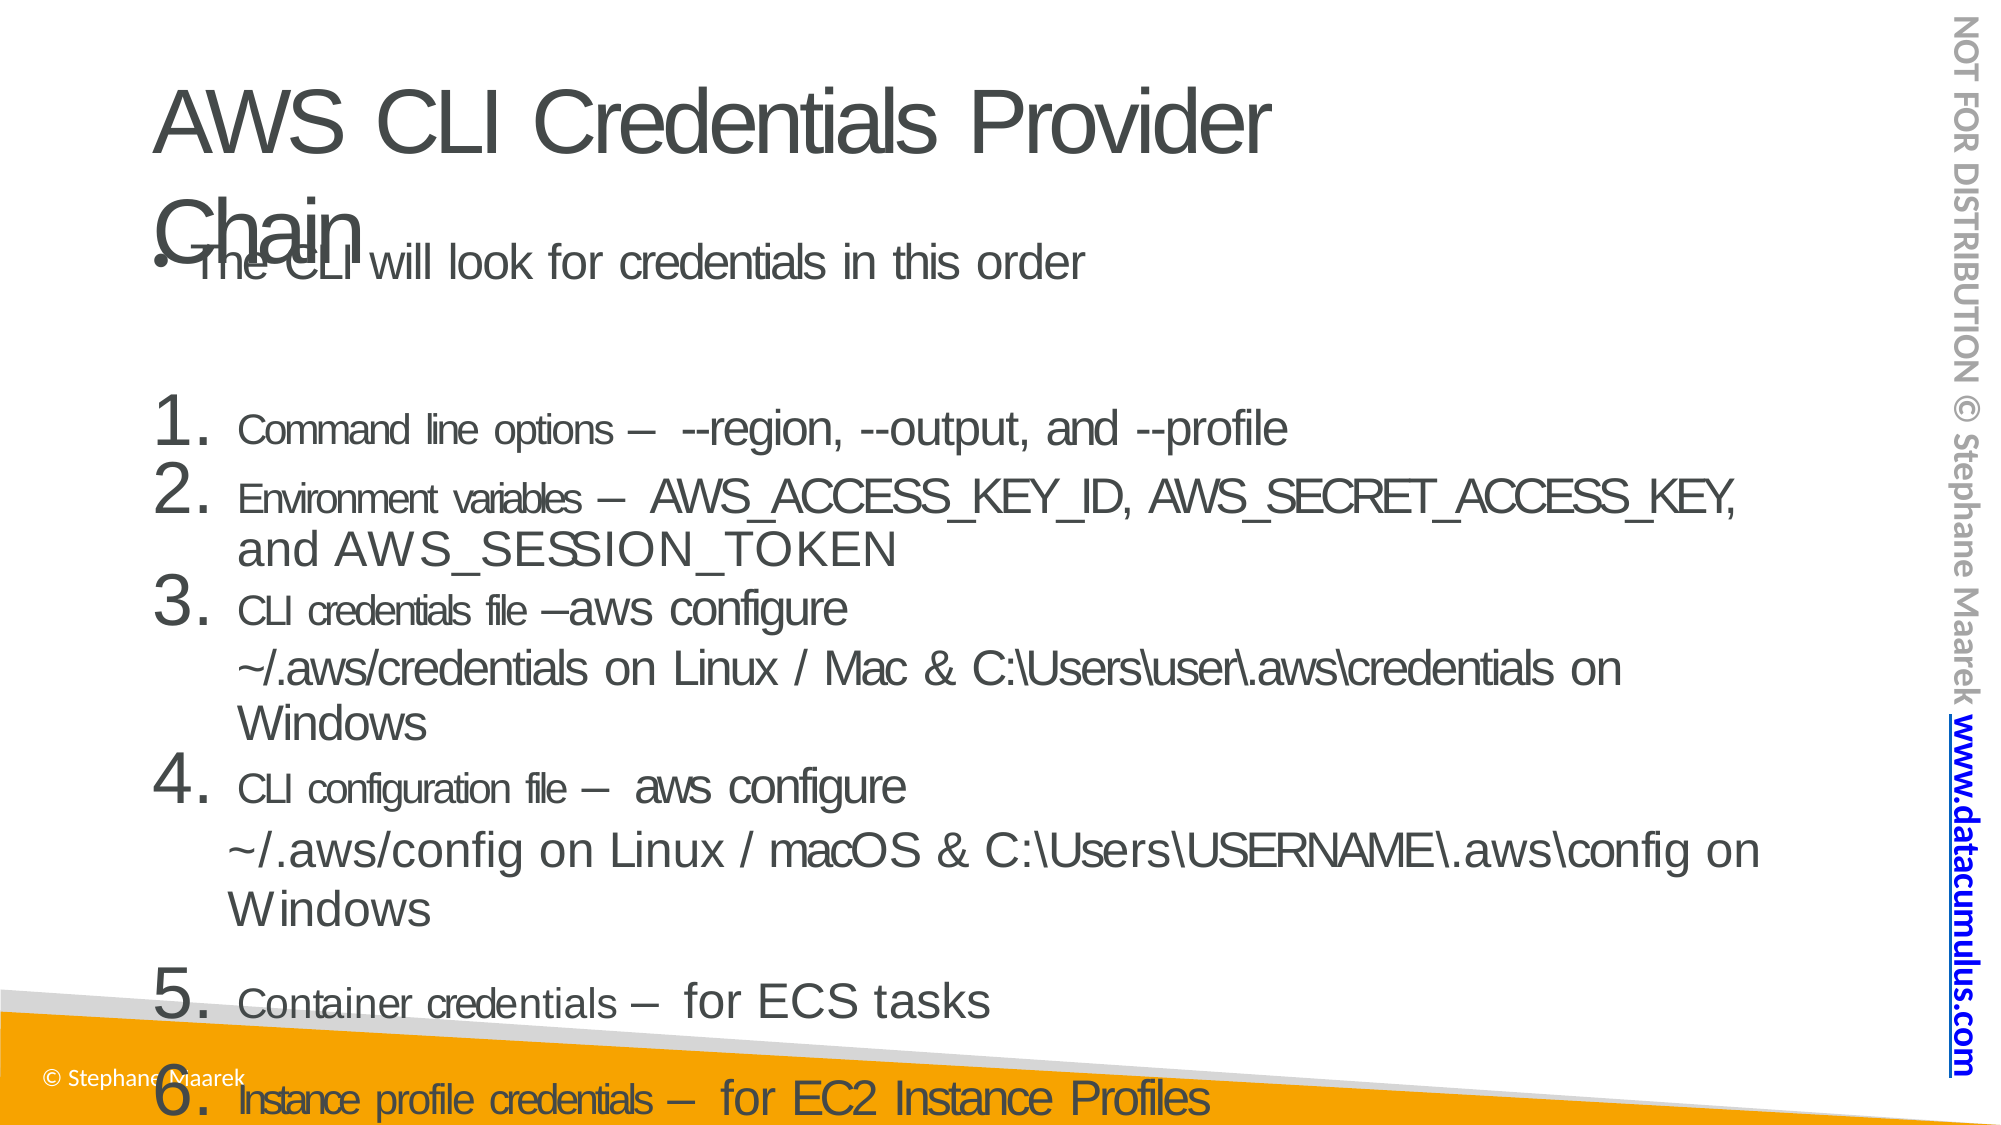

NOT FOR DISTRIBUTION © Stephane Maarek www.datacumulus.com
# AWS CLI Credentials Provider Chain
The CLI will look for credentials in this order

Command line options – --region, --output, and --profile
Environment variables – AWS_ACCESS_KEY_ID, AWS_SECRET_ACCESS_KEY,  and AWS_SESSION_TOKEN
CLI credentials file –aws configure
~/.aws/credentials on Linux / Mac & C:\Users\user\.aws\credentials on Windows
CLI configuration file – aws configure
~/.aws/config on Linux / macOS & C:\Users\USERNAME\.aws\config on Windows
Container credentials – for ECS tasks
Instance profile credentials – for EC2 Instance Profiles
© Stephane Maarek